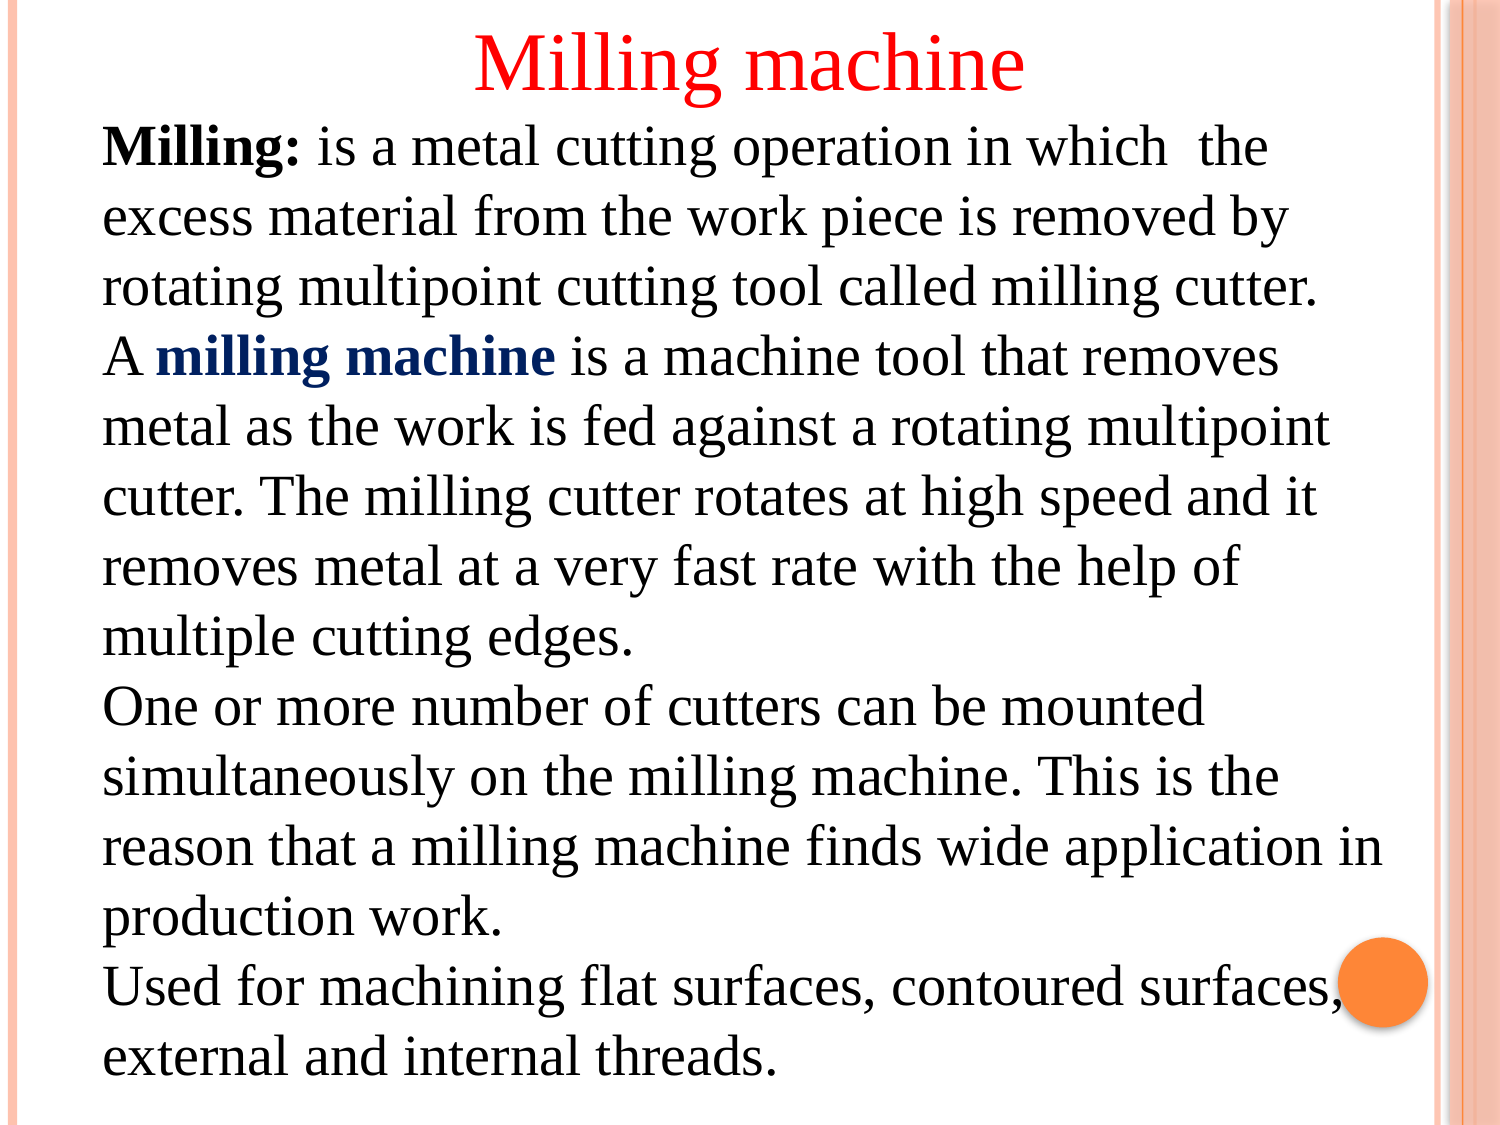

Milling machine
Milling: is a metal cutting operation in which  the excess material from the work piece is removed by rotating multipoint cutting tool called milling cutter.
A milling machine is a machine tool that removes metal as the work is fed against a rotating multipoint cutter. The milling cutter rotates at high speed and it removes metal at a very fast rate with the help of multiple cutting edges.
One or more number of cutters can be mounted simultaneously on the milling machine. This is the reason that a milling machine finds wide application in production work.
Used for machining flat surfaces, contoured surfaces, external and internal threads.